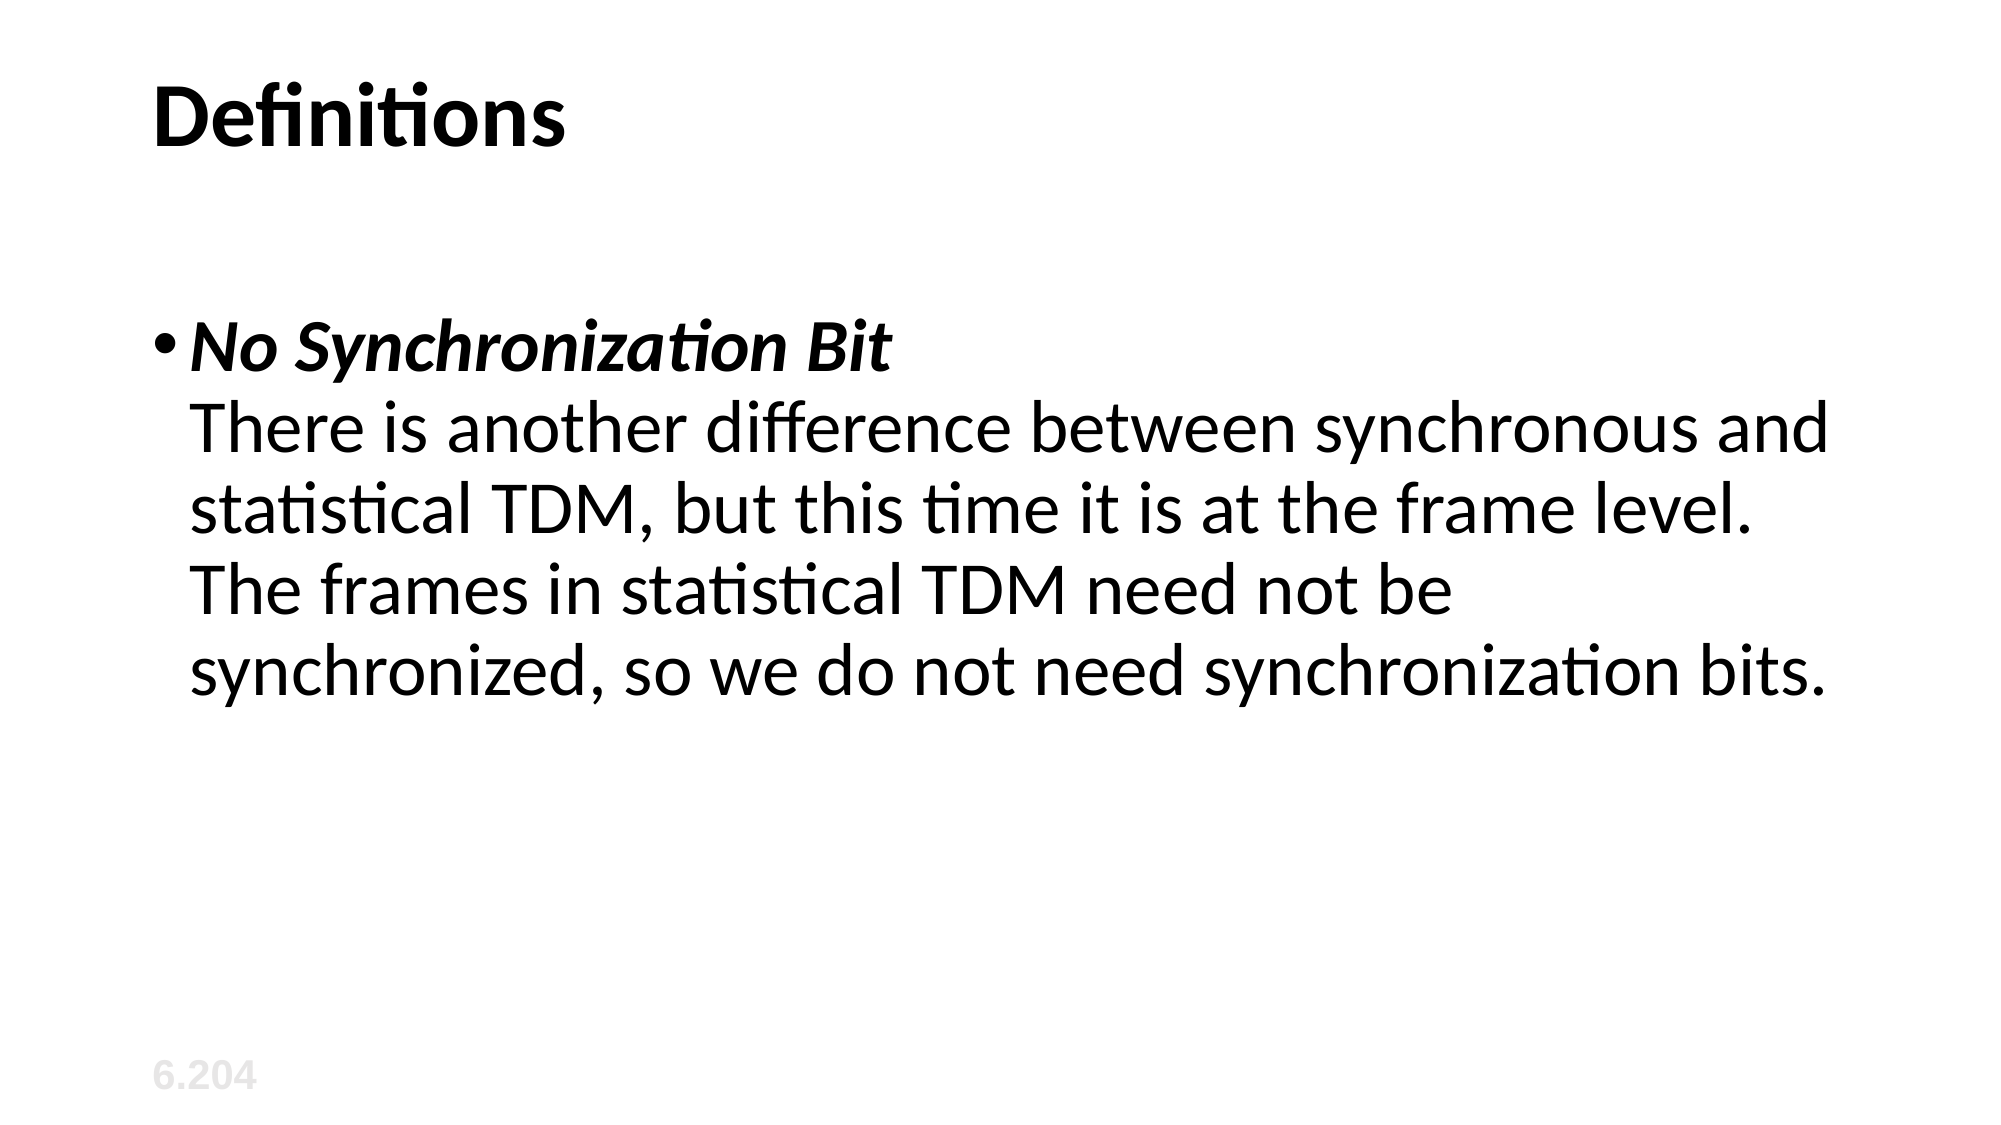

# Definitions
No Synchronization Bit
There is another difference between synchronous and statistical TDM, but this time it is at the frame level. The frames in statistical TDM need not be synchronized, so we do not need synchronization bits.
6.204